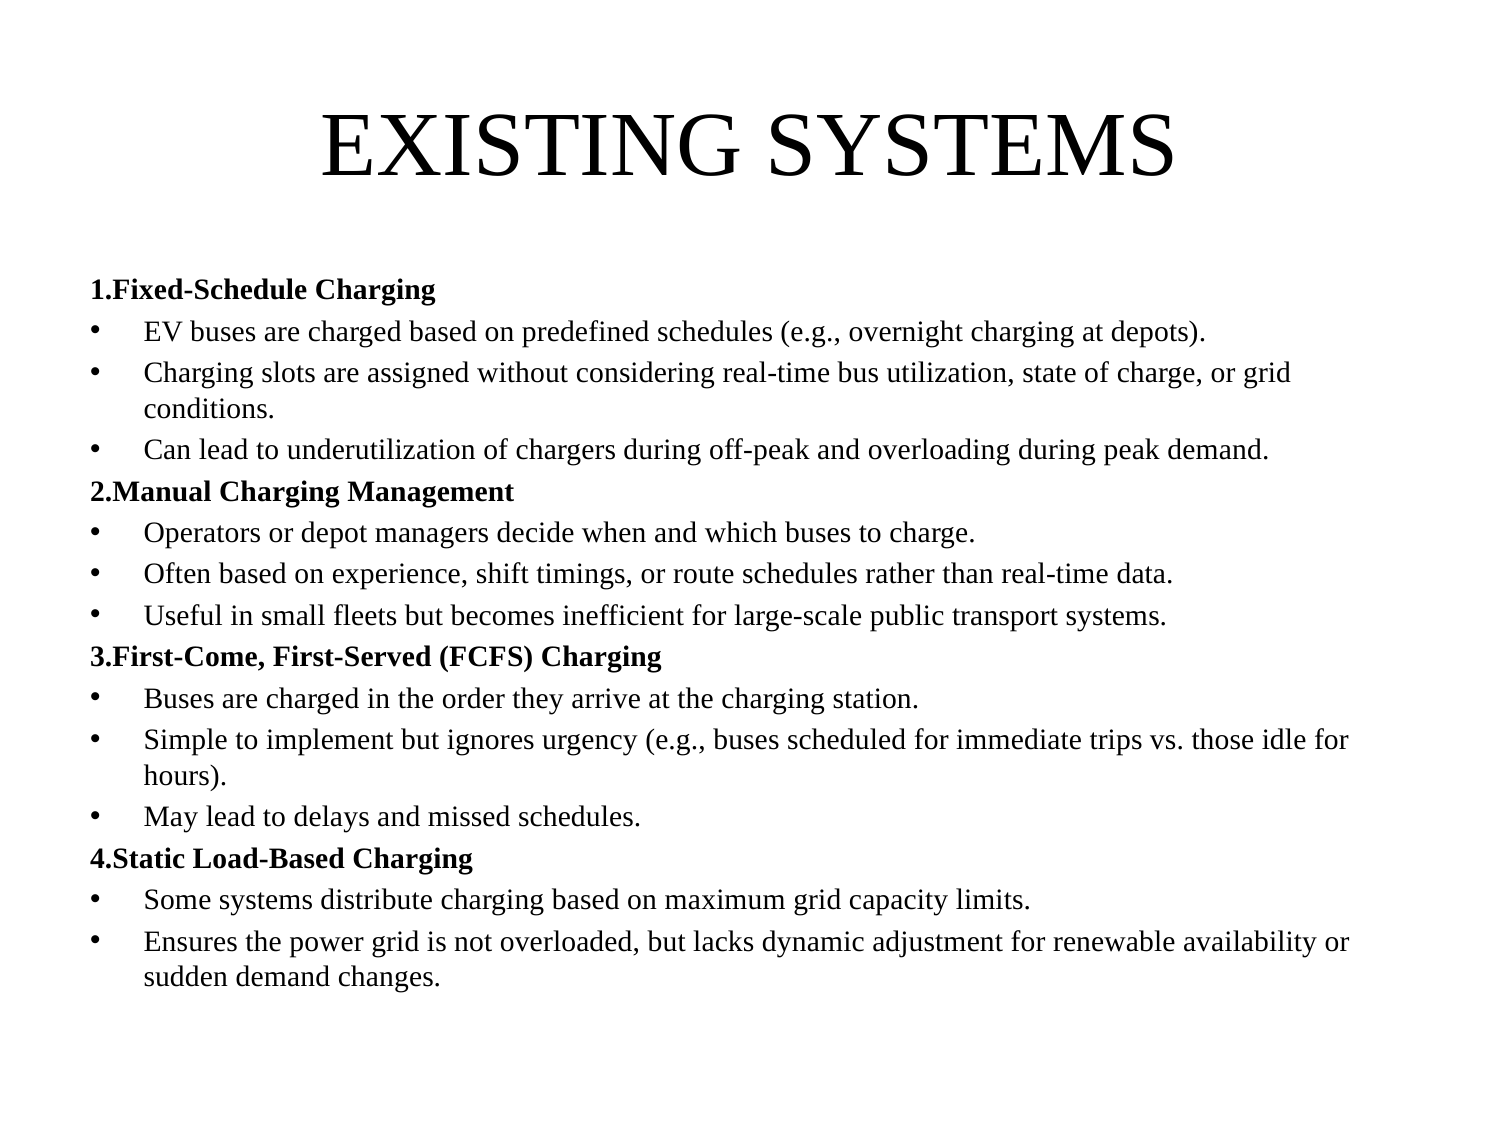

# EXISTING SYSTEMS
1.Fixed-Schedule Charging
EV buses are charged based on predefined schedules (e.g., overnight charging at depots).
Charging slots are assigned without considering real-time bus utilization, state of charge, or grid conditions.
Can lead to underutilization of chargers during off-peak and overloading during peak demand.
2.Manual Charging Management
Operators or depot managers decide when and which buses to charge.
Often based on experience, shift timings, or route schedules rather than real-time data.
Useful in small fleets but becomes inefficient for large-scale public transport systems.
3.First-Come, First-Served (FCFS) Charging
Buses are charged in the order they arrive at the charging station.
Simple to implement but ignores urgency (e.g., buses scheduled for immediate trips vs. those idle for hours).
May lead to delays and missed schedules.
4.Static Load-Based Charging
Some systems distribute charging based on maximum grid capacity limits.
Ensures the power grid is not overloaded, but lacks dynamic adjustment for renewable availability or sudden demand changes.